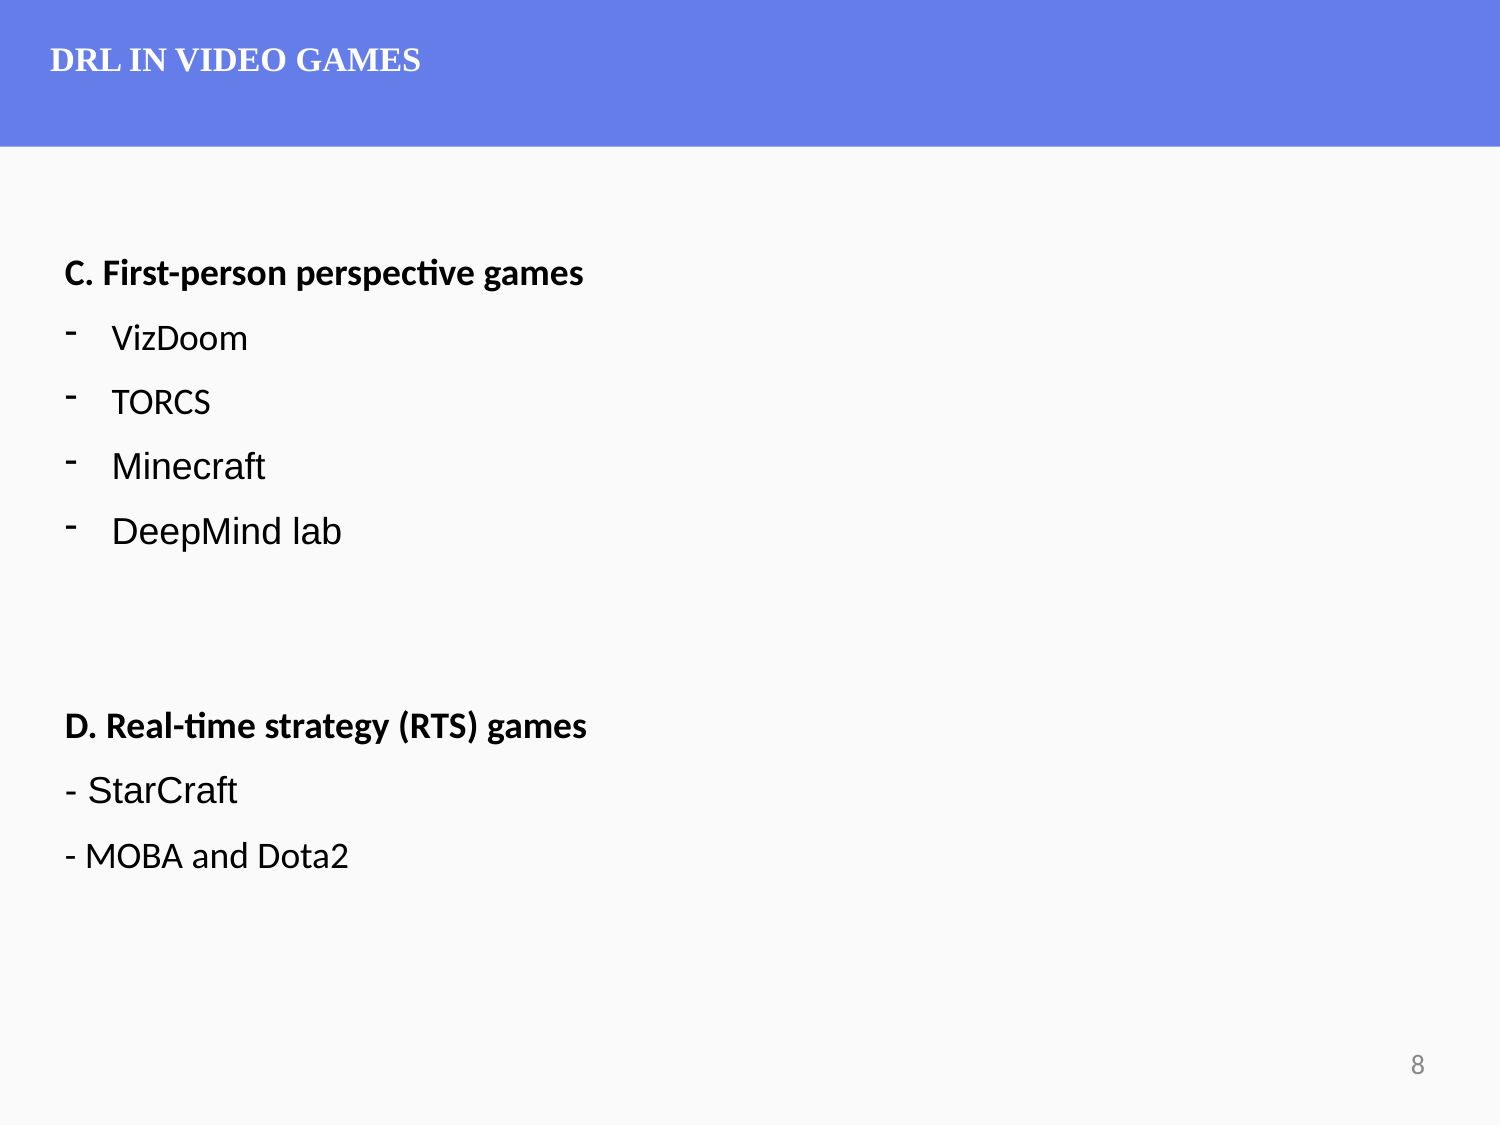

# DRL IN VIDEO GAMES
C. First-person perspective games
VizDoom
TORCS
Minecraft
DeepMind lab

D. Real-time strategy (RTS) games
- StarCraft
- MOBA and Dota2

8